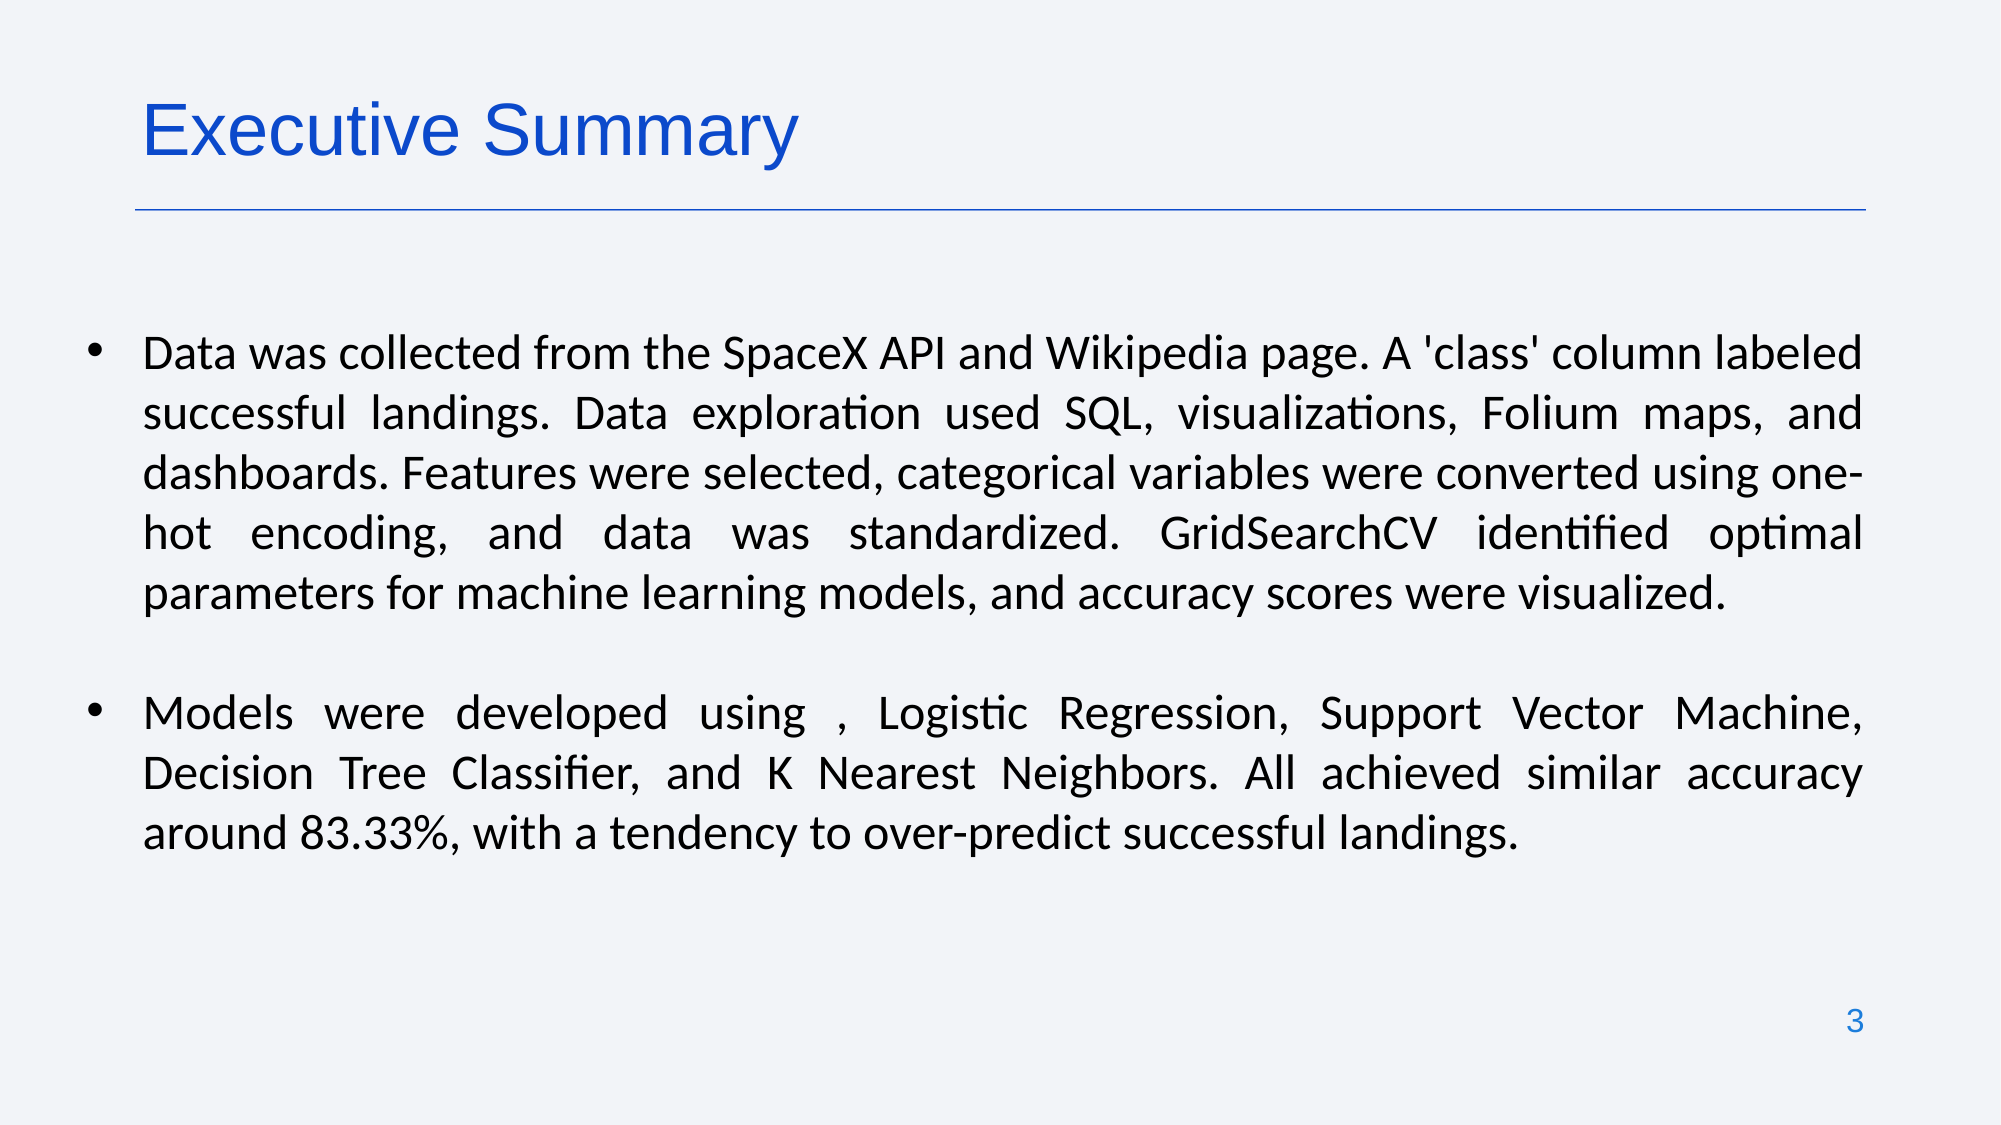

Executive Summary
Data was collected from the SpaceX API and Wikipedia page. A 'class' column labeled successful landings. Data exploration used SQL, visualizations, Folium maps, and dashboards. Features were selected, categorical variables were converted using one-hot encoding, and data was standardized. GridSearchCV identified optimal parameters for machine learning models, and accuracy scores were visualized.

Models were developed using , Logistic Regression, Support Vector Machine, Decision Tree Classifier, and K Nearest Neighbors. All achieved similar accuracy around 83.33%, with a tendency to over-predict successful landings.
3